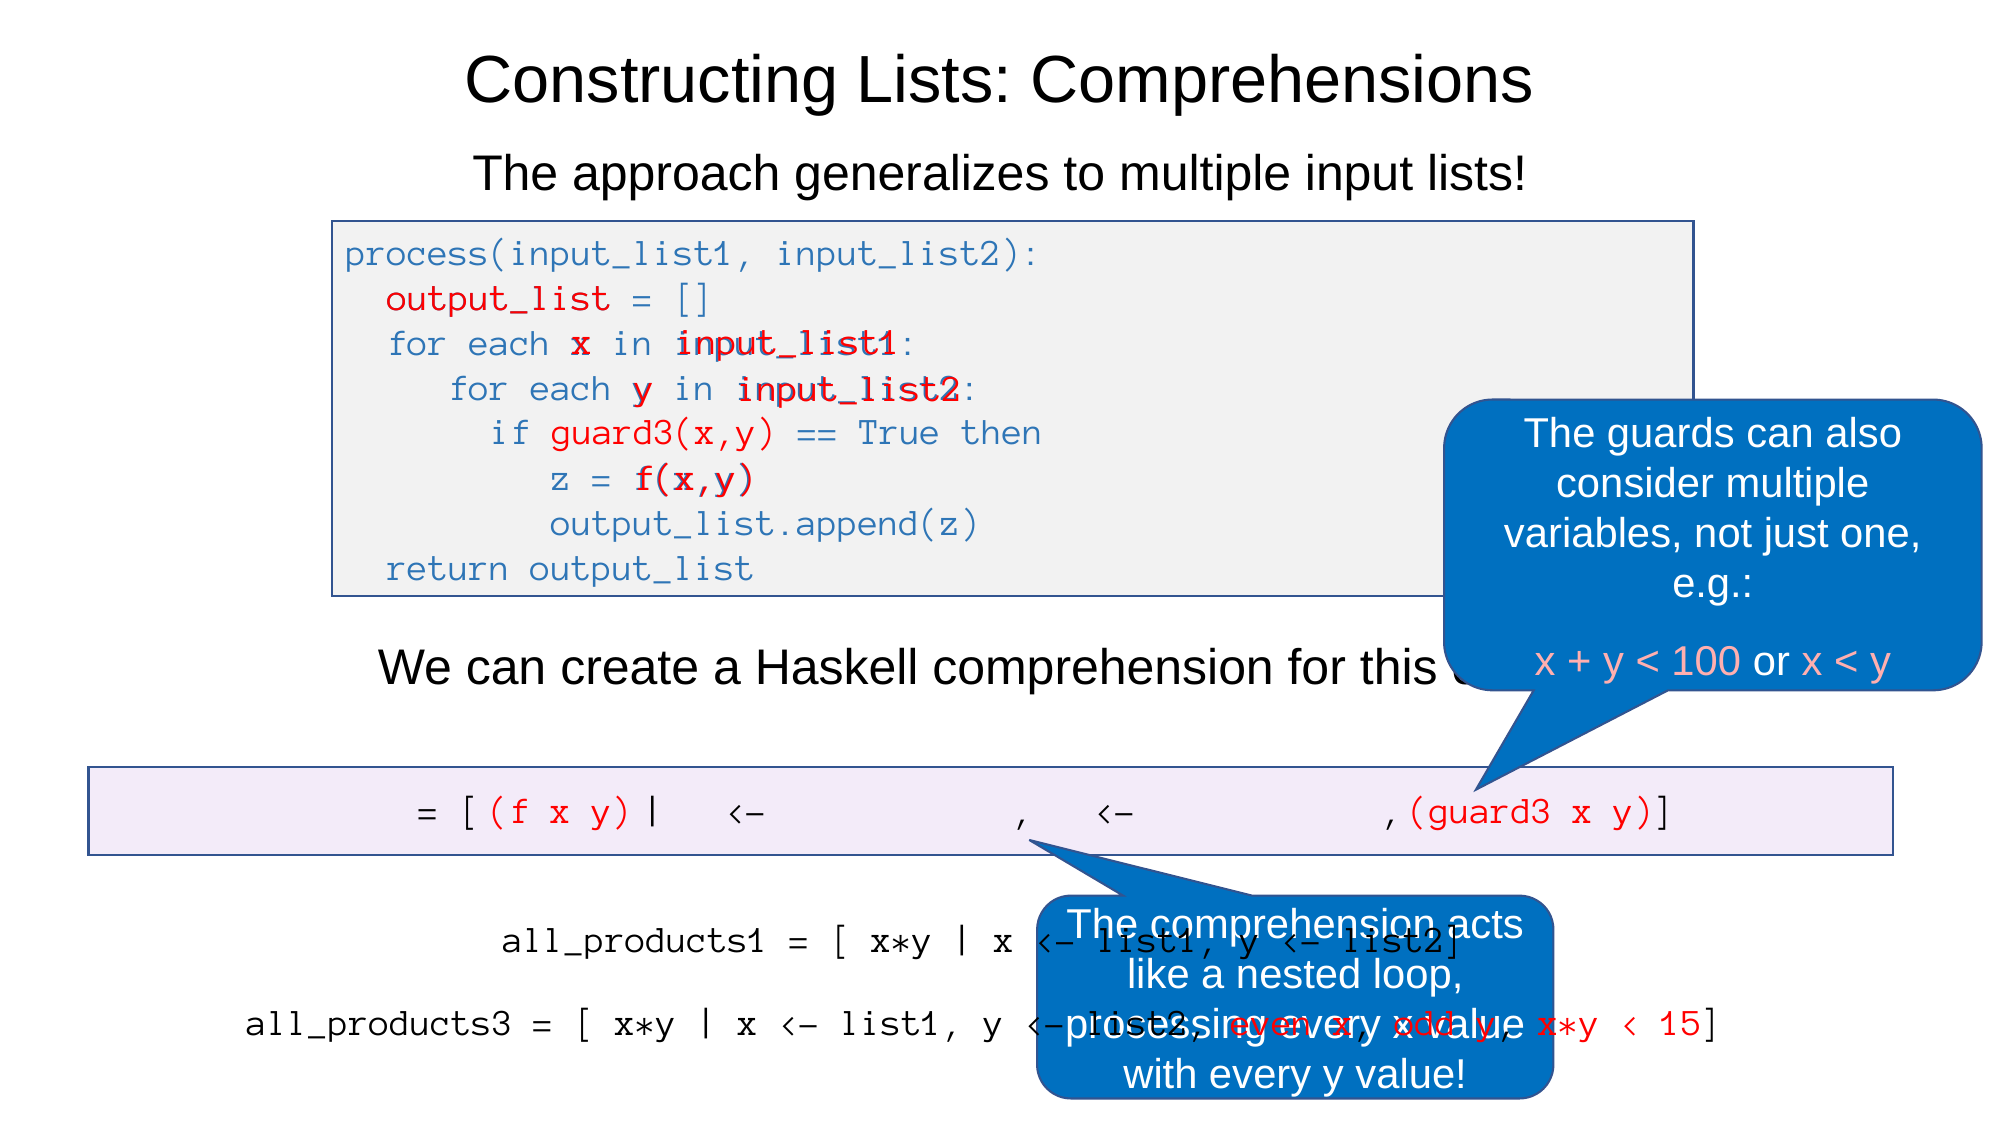

# Constructing Lists: Comprehensions
The approach generalizes to multiple input lists!
process(input_list1, input_list2):
  output_list = []
  for each x in input_list1:
     for each y in input_list2:
       if guard1(x) == True && guard2(y) == True then
          z = f(x,y)
          output_list.append(z)
  return output_list
output_list
input_list1
x
y
input_list2
if guard3(x,y) == True then

The guards can also consider multiple variables, not just one, e.g.:

x + y < 100 or x < y
guard2(y)
guard1(x)
f(x,y)
We can create a Haskell comprehension for this one too!

(guard2 y)
(guard1 x)
(f x y)
output_list = [(f x y) | x <- input_list1, y <- input_list2, test1(x) ,  test2(y)]

(guard3 x y)]

The comprehension acts like a nested loop, processing every x value with every y value!
all_products1 = [ x*y | x <- list1, y <- list2]

all_products3 = [ x*y | x <- list1, y <- list2, even x, odd y, x*y < 15]